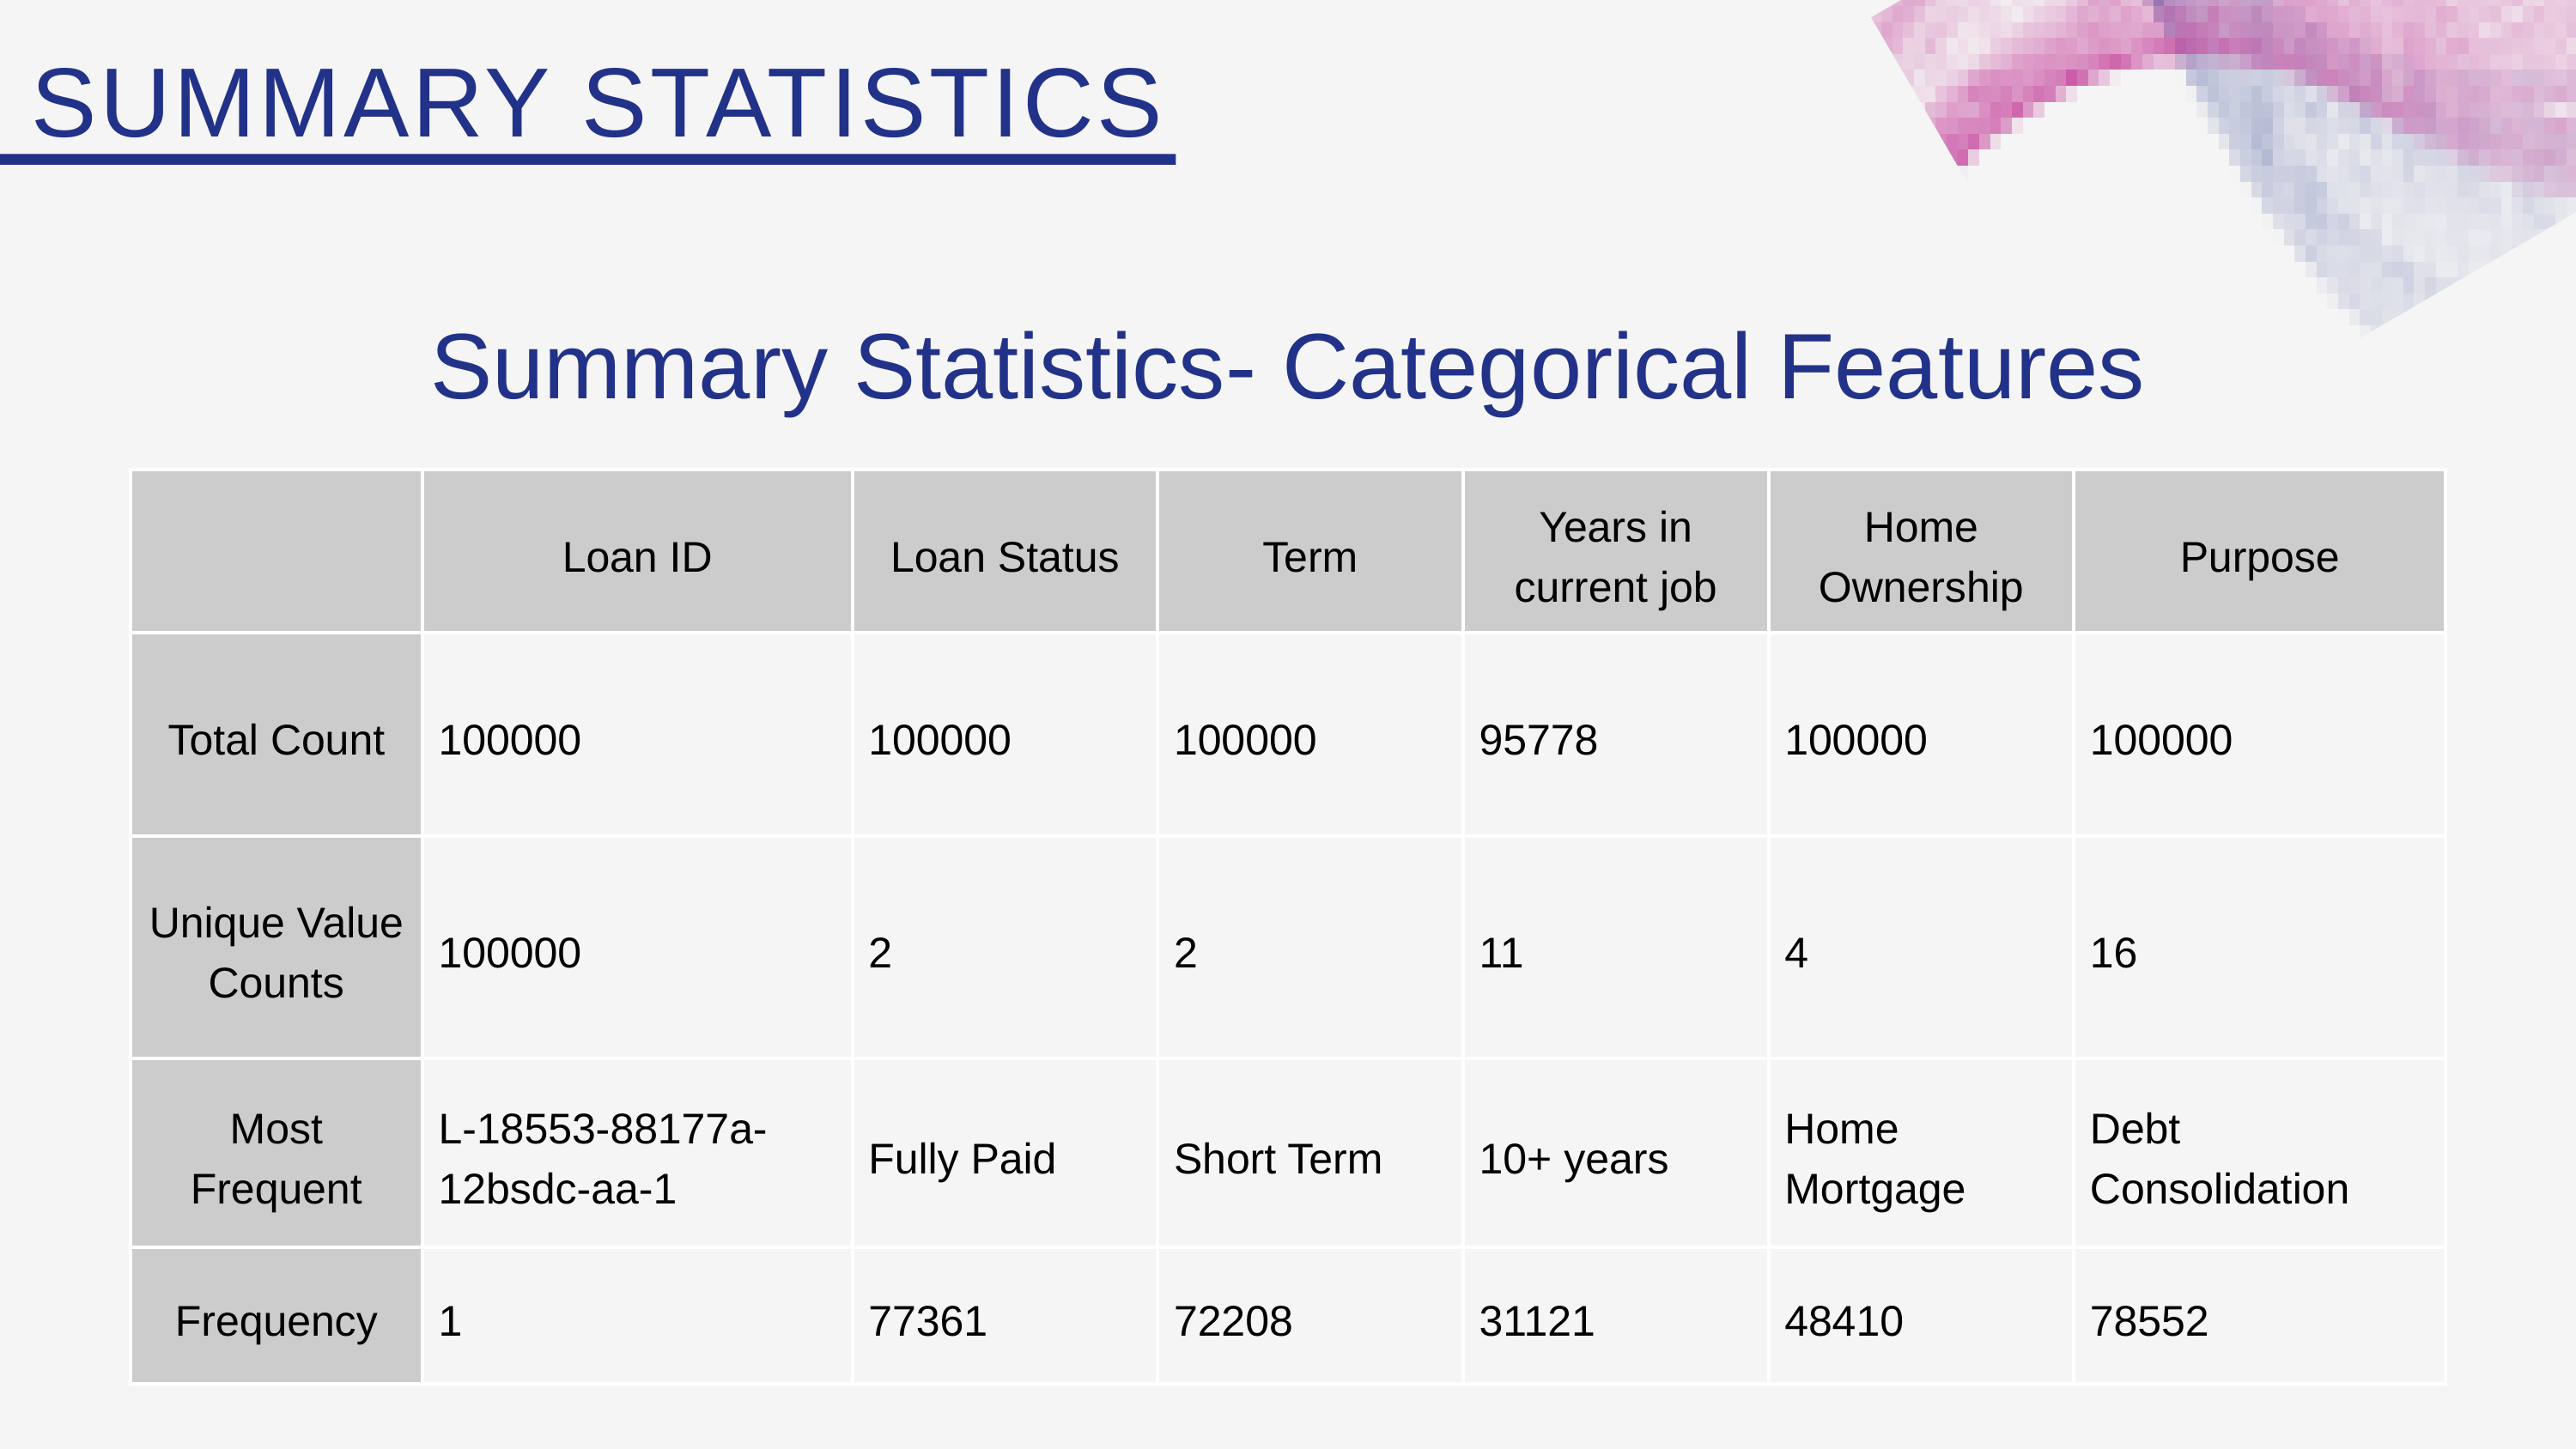

SUMMARY STATISTICS

Summary Statistics- Categorical Features
|  | Loan ID | Loan Status | Term | Years in current job | Home Ownership | Purpose |
| --- | --- | --- | --- | --- | --- | --- |
| Total Count | 100000 | 100000 | 100000 | 95778 | 100000 | 100000 |
| Unique Value Counts | 100000 | 2 | 2 | 11 | 4 | 16 |
| Most Frequent | L-18553-88177a-12bsdc-aa-1 | Fully Paid | Short Term | 10+ years | Home Mortgage | Debt Consolidation |
| Frequency | 1 | 77361 | 72208 | 31121 | 48410 | 78552 |